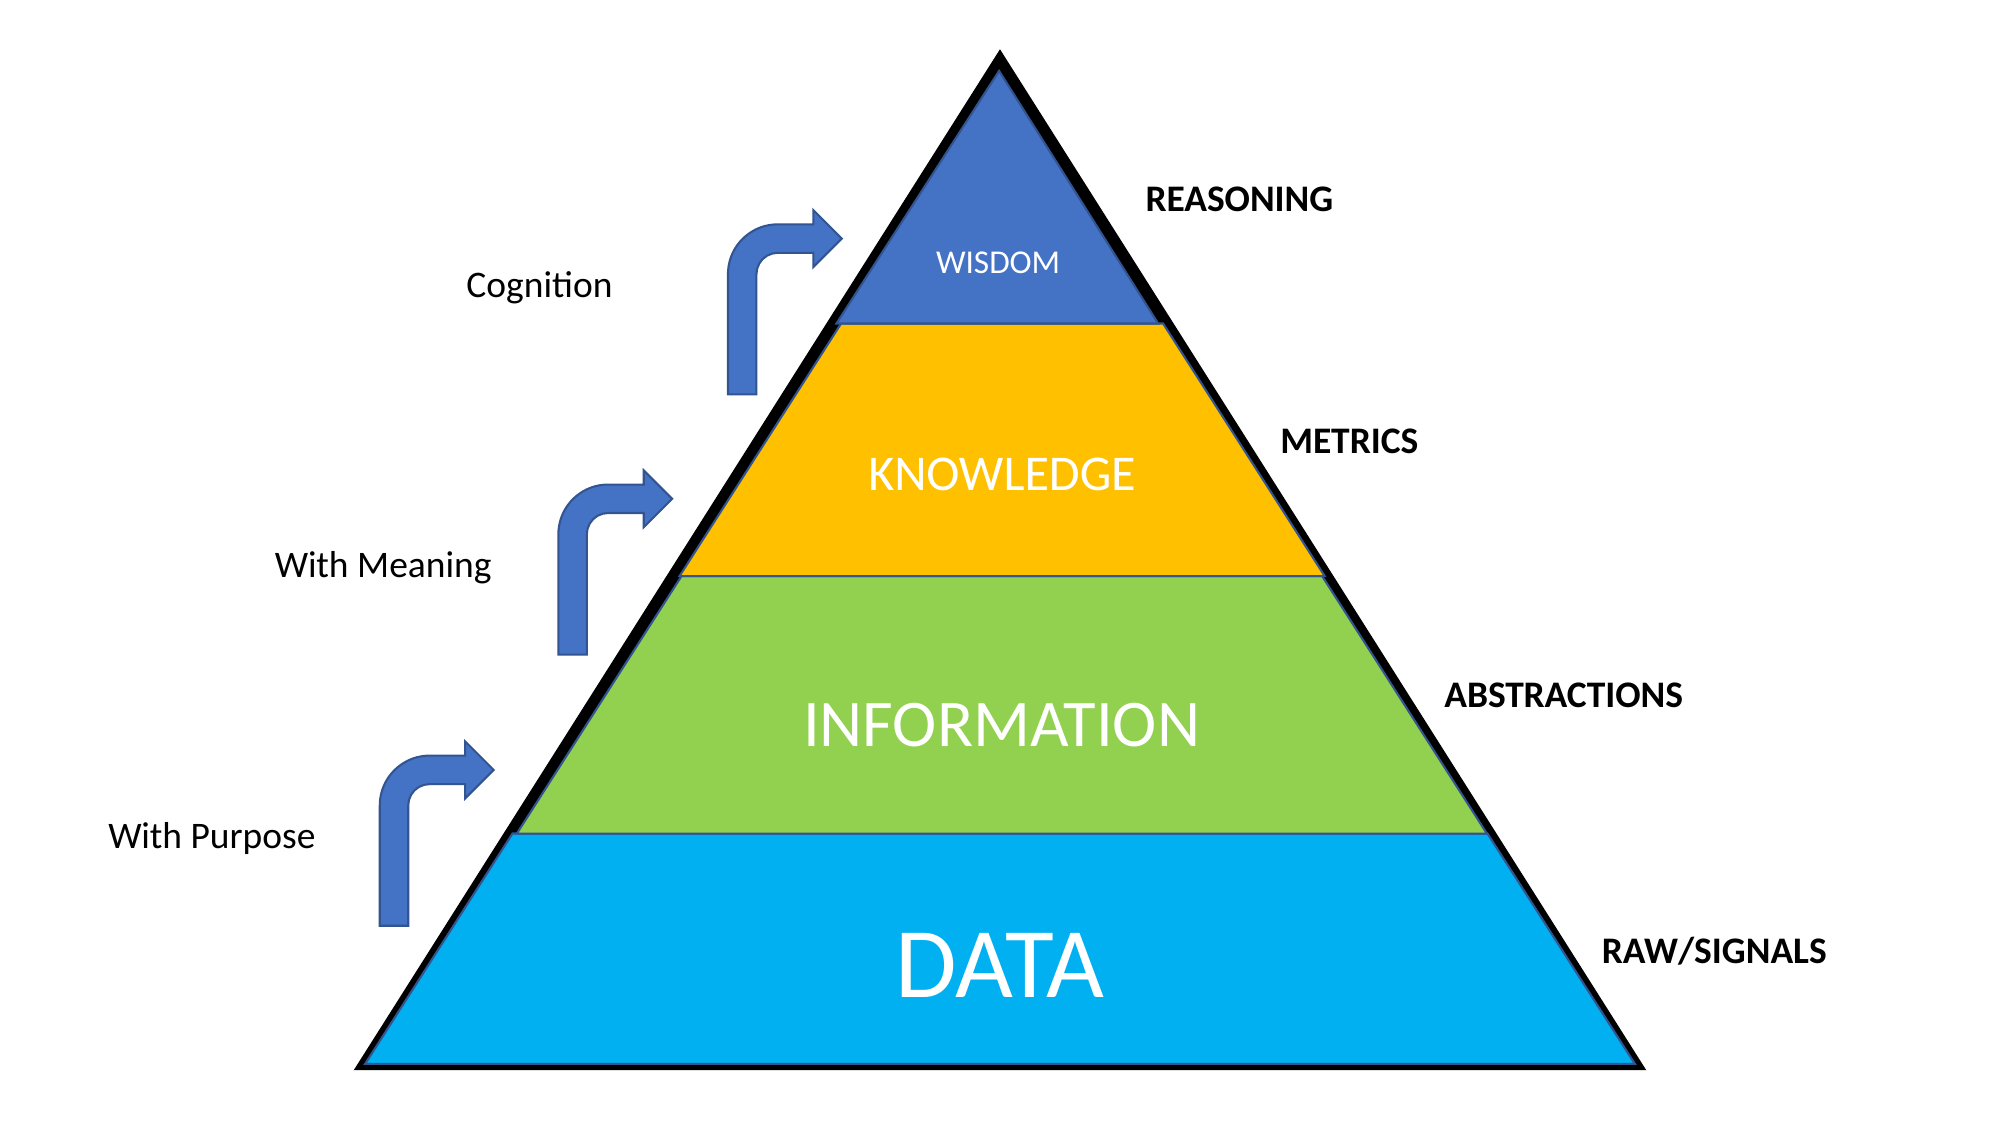

WISDOM
REASONING

Cognition
KNOWLEDGE
METRICS

With Meaning
INFORMATION
ABSTRACTIONS

With Purpose
DATA
RAW/SIGNALS